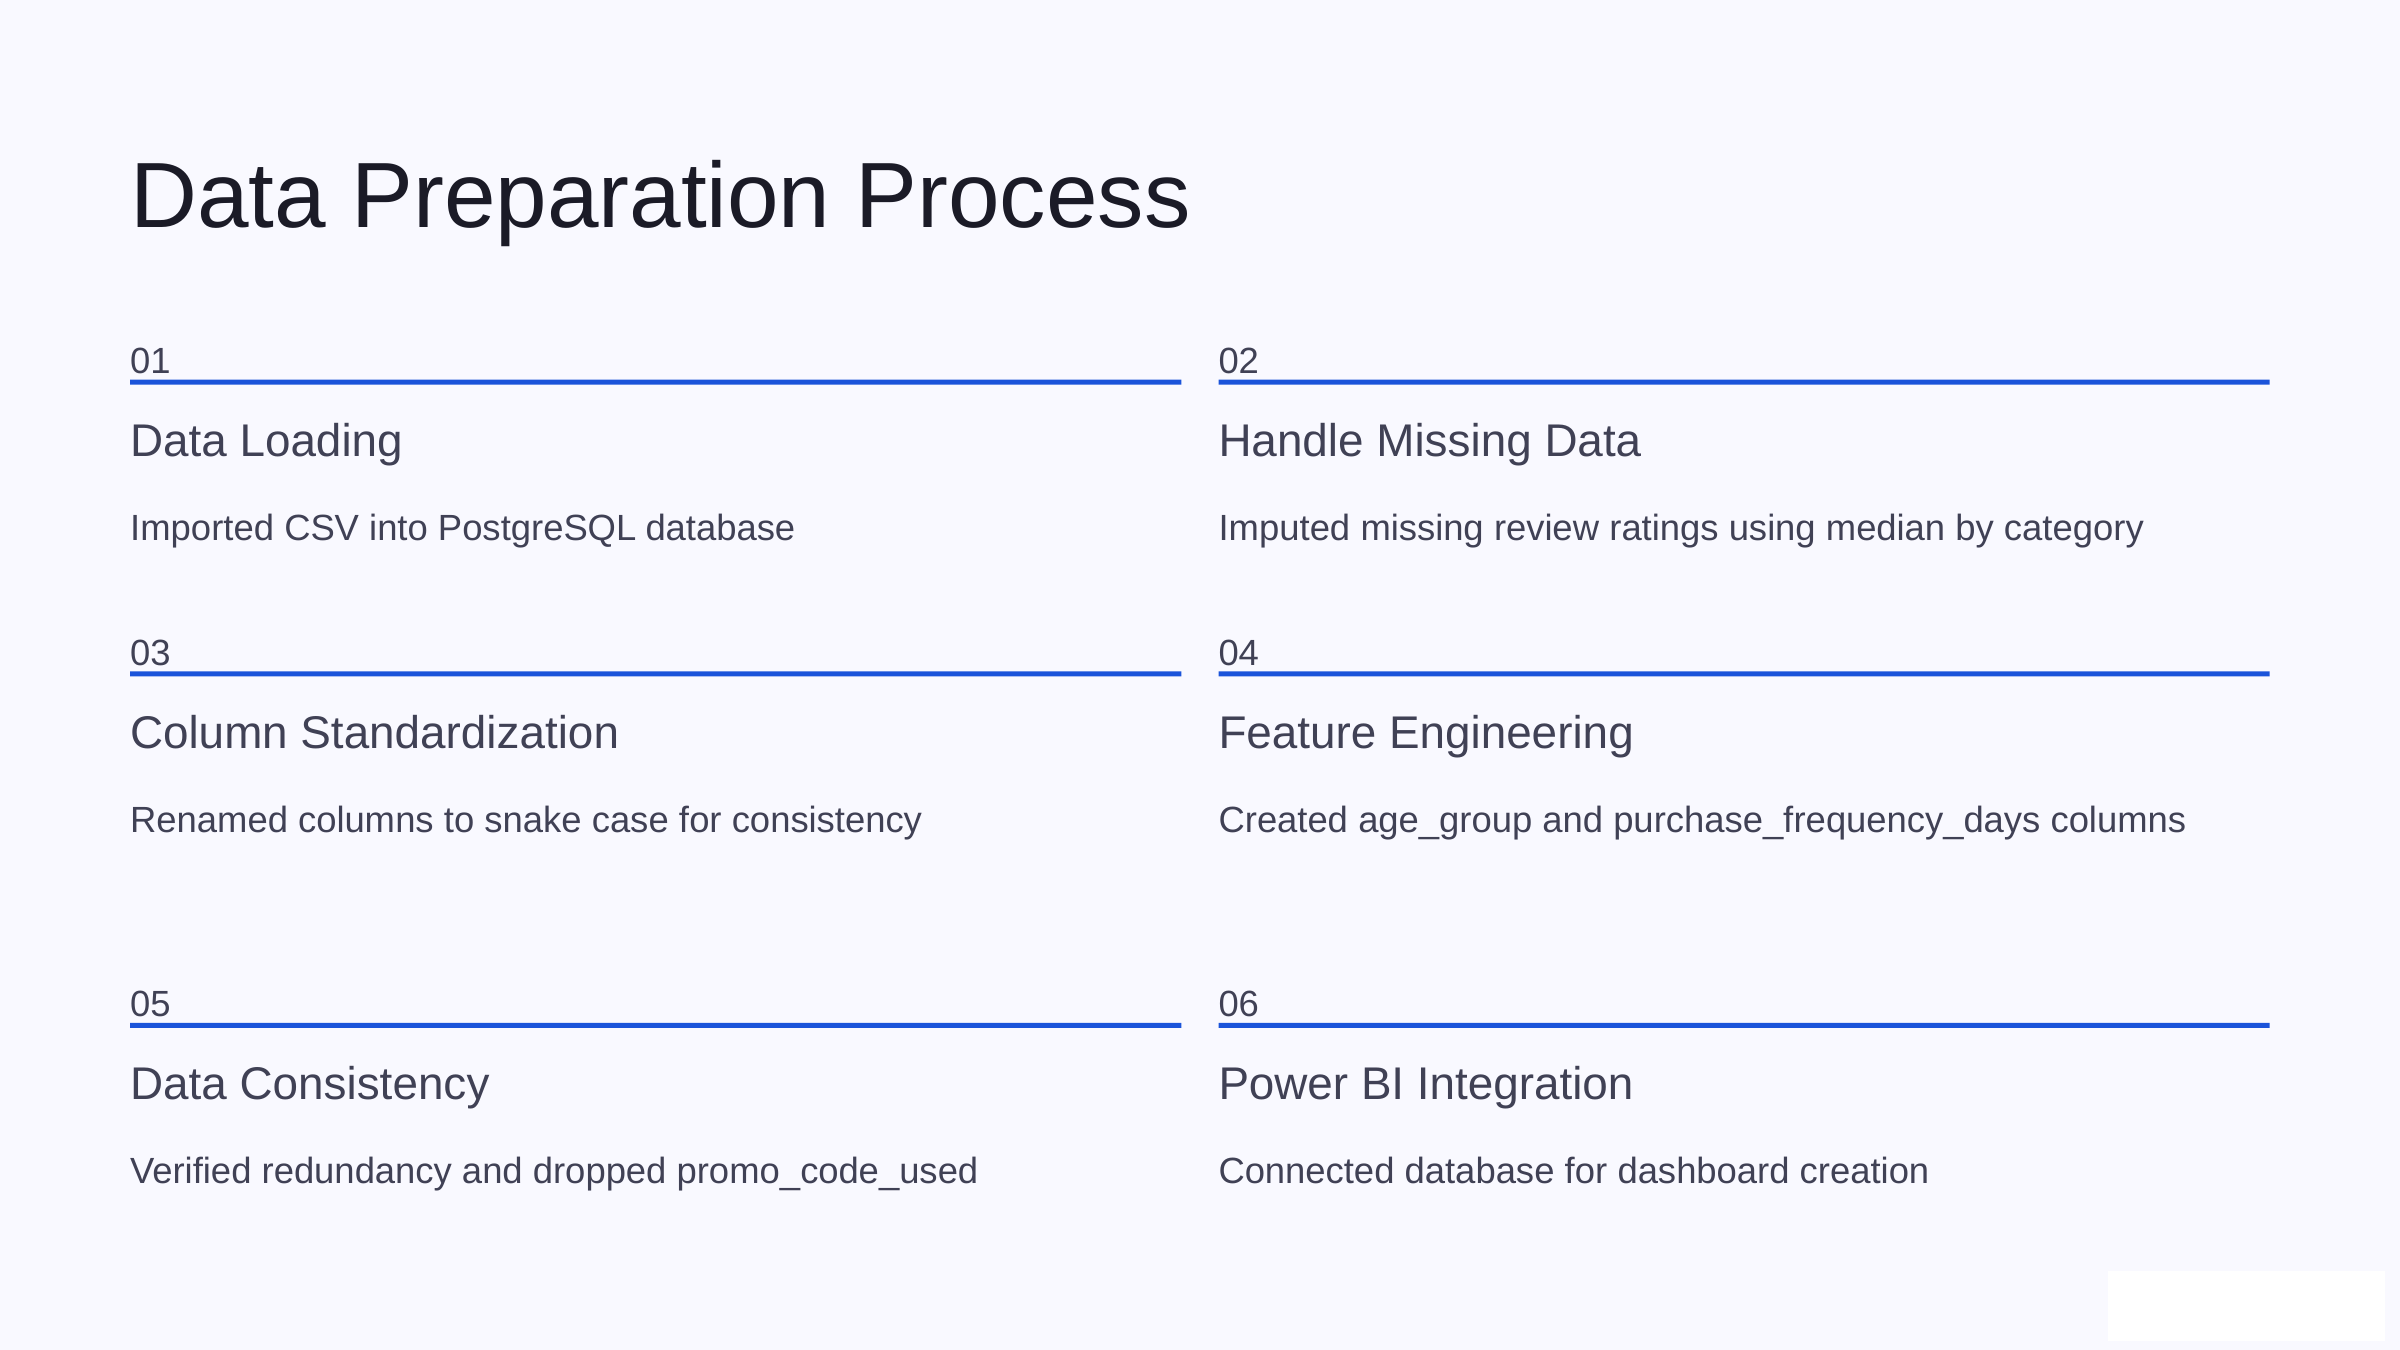

Data Preparation Process
01
02

Data Loading
Handle Missing Data
Imported CSV into PostgreSQL database
Imputed missing review ratings using median by category
03
04

Column Standardization
Feature Engineering
Renamed columns to snake case for consistency
Created age_group and purchase_frequency_days columns
05
06

Data Consistency
Power BI Integration
Verified redundancy and dropped promo_code_used
Connected database for dashboard creation